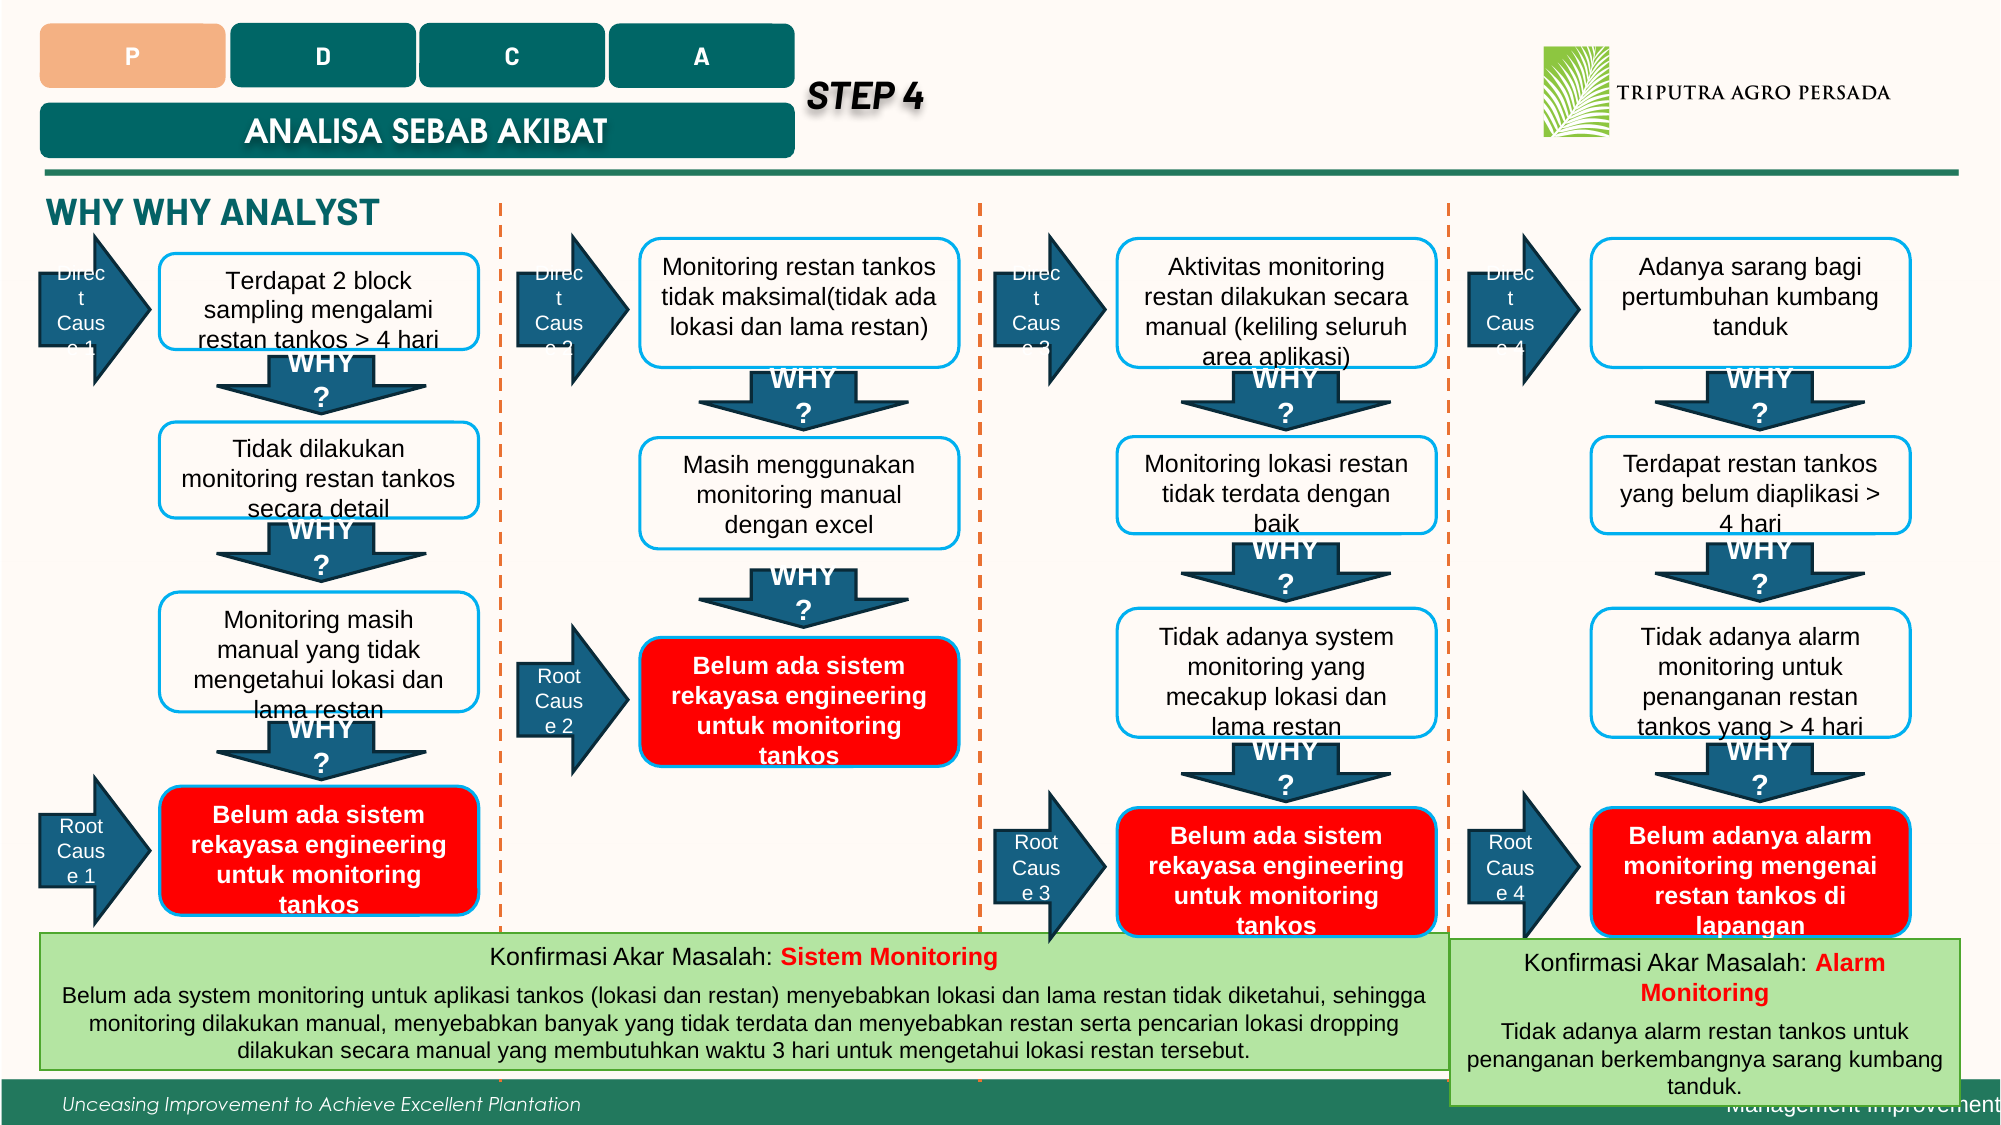

D
C
P
A
STEP 4

ANALISA SEBAB AKIBAT
WHY WHY ANALYST
Direct Cause 1
Direct Cause 2
Direct Cause 3
Direct Cause 4
Monitoring restan tankos tidak maksimal(tidak ada lokasi dan lama restan)
Aktivitas monitoring restan dilakukan secara manual (keliling seluruh area aplikasi)
Adanya sarang bagi pertumbuhan kumbang tanduk
Terdapat 2 block sampling mengalami restan tankos > 4 hari
WHY?
WHY?
WHY?
WHY?
Tidak dilakukan monitoring restan tankos secara detail
Monitoring lokasi restan tidak terdata dengan baik
Terdapat restan tankos yang belum diaplikasi > 4 hari
Masih menggunakan monitoring manual dengan excel
WHY?
WHY?
WHY?
WHY?
Monitoring masih manual yang tidak mengetahui lokasi dan lama restan
Tidak adanya system monitoring yang mecakup lokasi dan lama restan
Tidak adanya alarm monitoring untuk penanganan restan tankos yang > 4 hari
Root Cause 2
Belum ada sistem rekayasa engineering untuk monitoring tankos
WHY?
WHY?
WHY?
Root Cause 1
Belum ada sistem rekayasa engineering untuk monitoring tankos
Root Cause 3
Root Cause 4
Belum ada sistem rekayasa engineering untuk monitoring tankos
Belum adanya alarm monitoring mengenai restan tankos di lapangan
Konfirmasi Akar Masalah: Sistem Monitoring

Belum ada system monitoring untuk aplikasi tankos (lokasi dan restan) menyebabkan lokasi dan lama restan tidak diketahui, sehingga monitoring dilakukan manual, menyebabkan banyak yang tidak terdata dan menyebabkan restan serta pencarian lokasi dropping dilakukan secara manual yang membutuhkan waktu 3 hari untuk mengetahui lokasi restan tersebut.
Konfirmasi Akar Masalah: Alarm Monitoring

Tidak adanya alarm restan tankos untuk penanganan berkembangnya sarang kumbang tanduk.